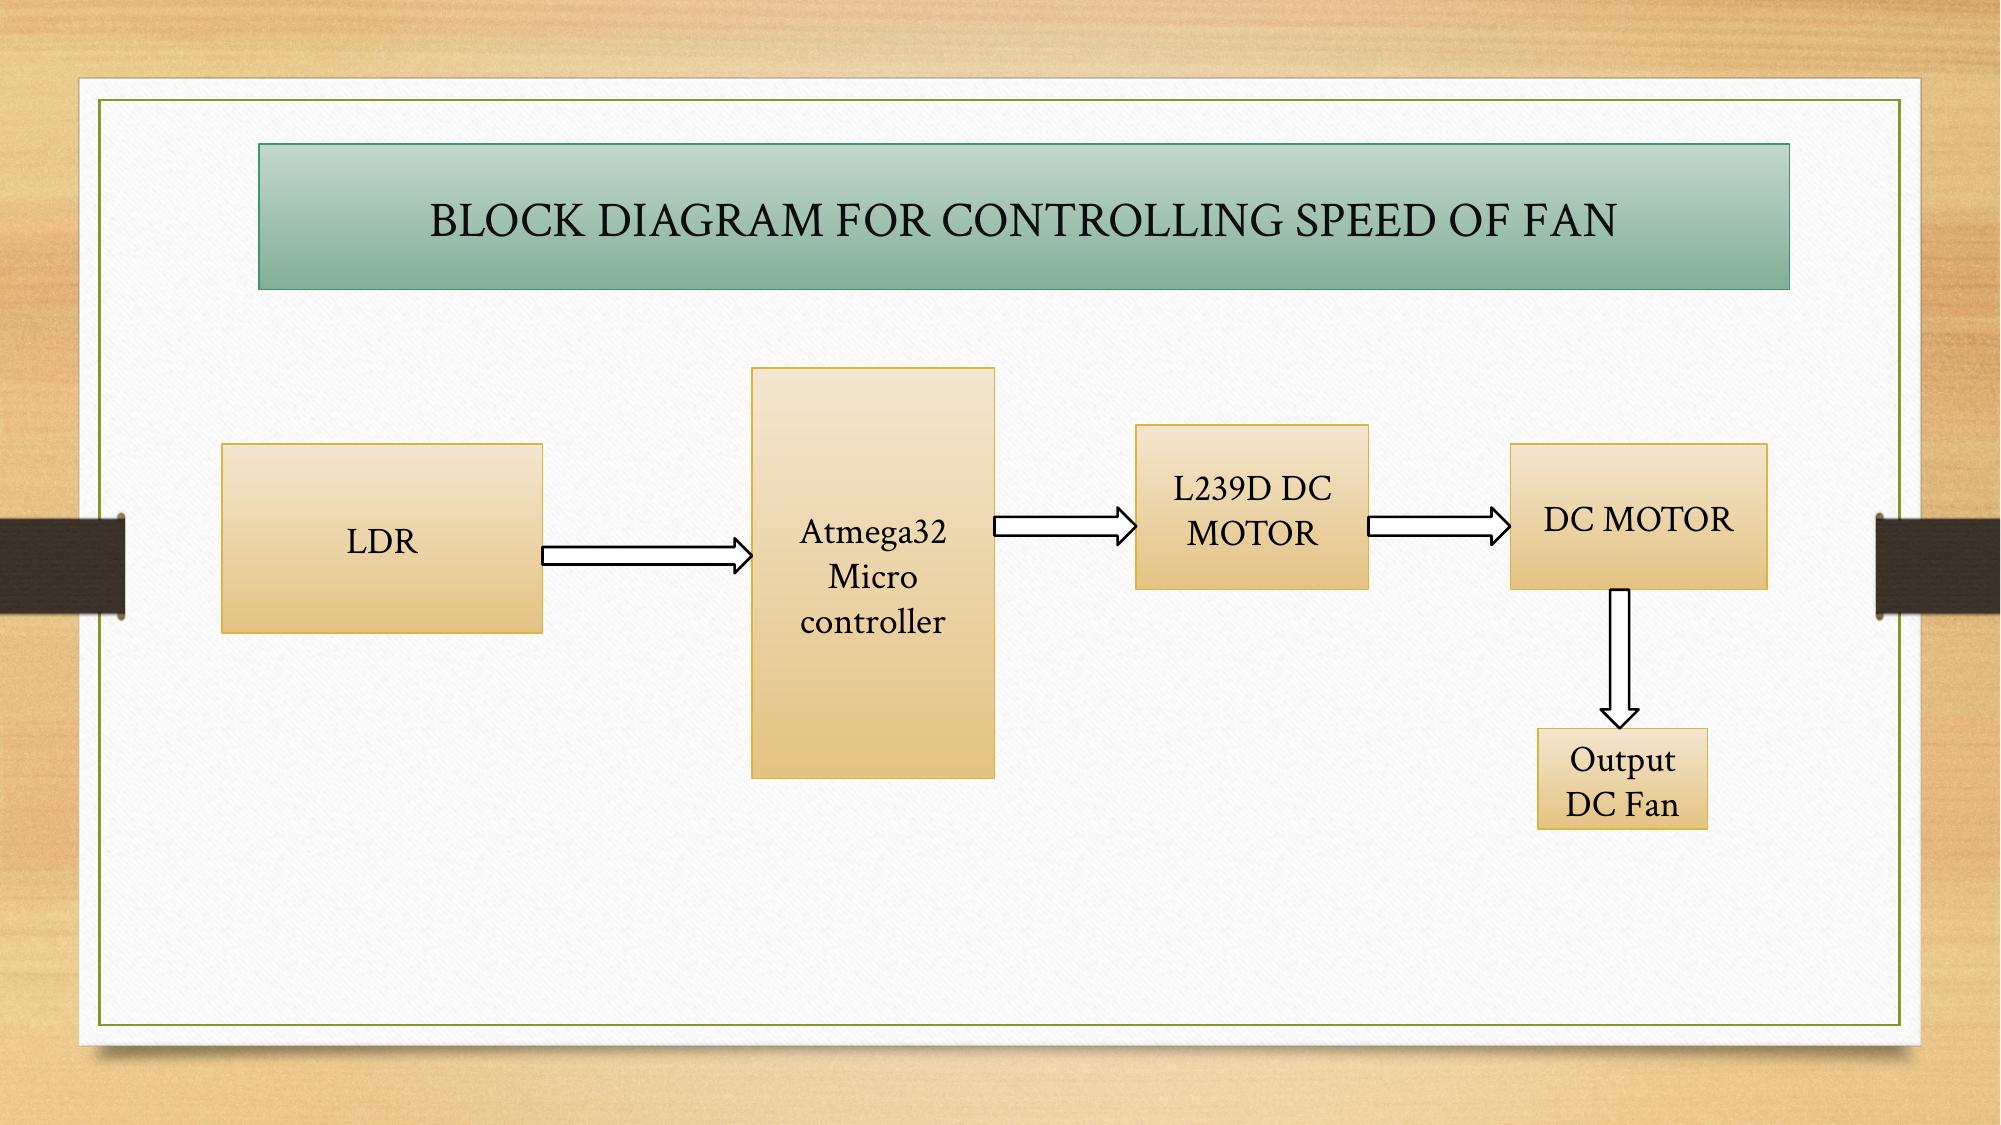

BLOCK DIAGRAM FOR CONTROLLING SPEED OF FAN
Atmega32
Micro controller
L239D DC MOTOR
LDR
DC MOTOR

Output DC Fan